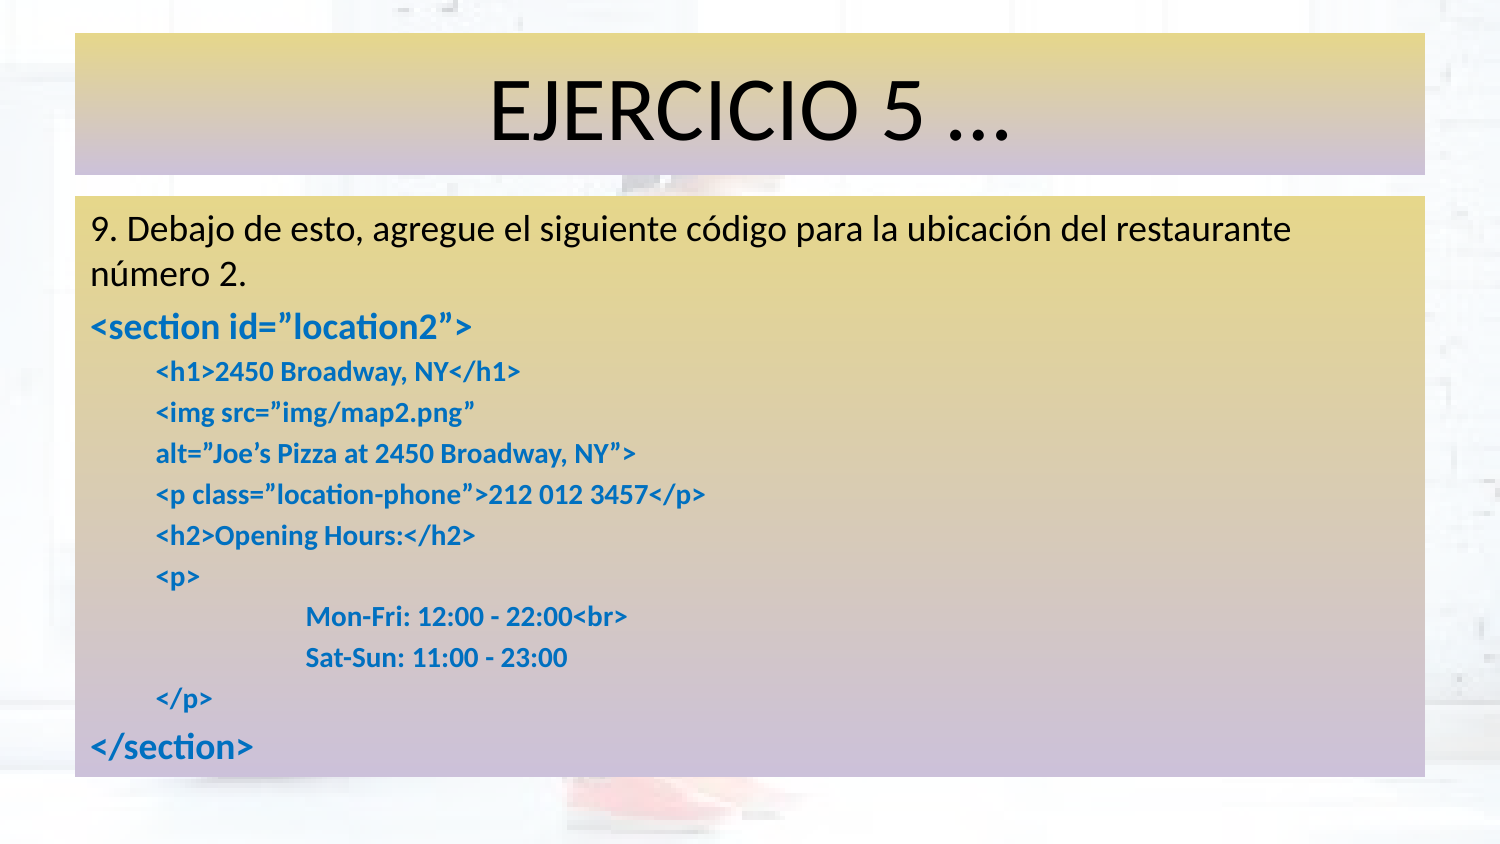

# EJERCICIO 5 …
9. Debajo de esto, agregue el siguiente código para la ubicación del restaurante número 2.
<section id=”location2”>
<h1>2450 Broadway, NY</h1>
<img src=”img/map2.png”
alt=”Joe’s Pizza at 2450 Broadway, NY”>
<p class=”location-phone”>212 012 3457</p>
<h2>Opening Hours:</h2>
<p>
	Mon-Fri: 12:00 - 22:00<br>
	Sat-Sun: 11:00 - 23:00
</p>
</section>